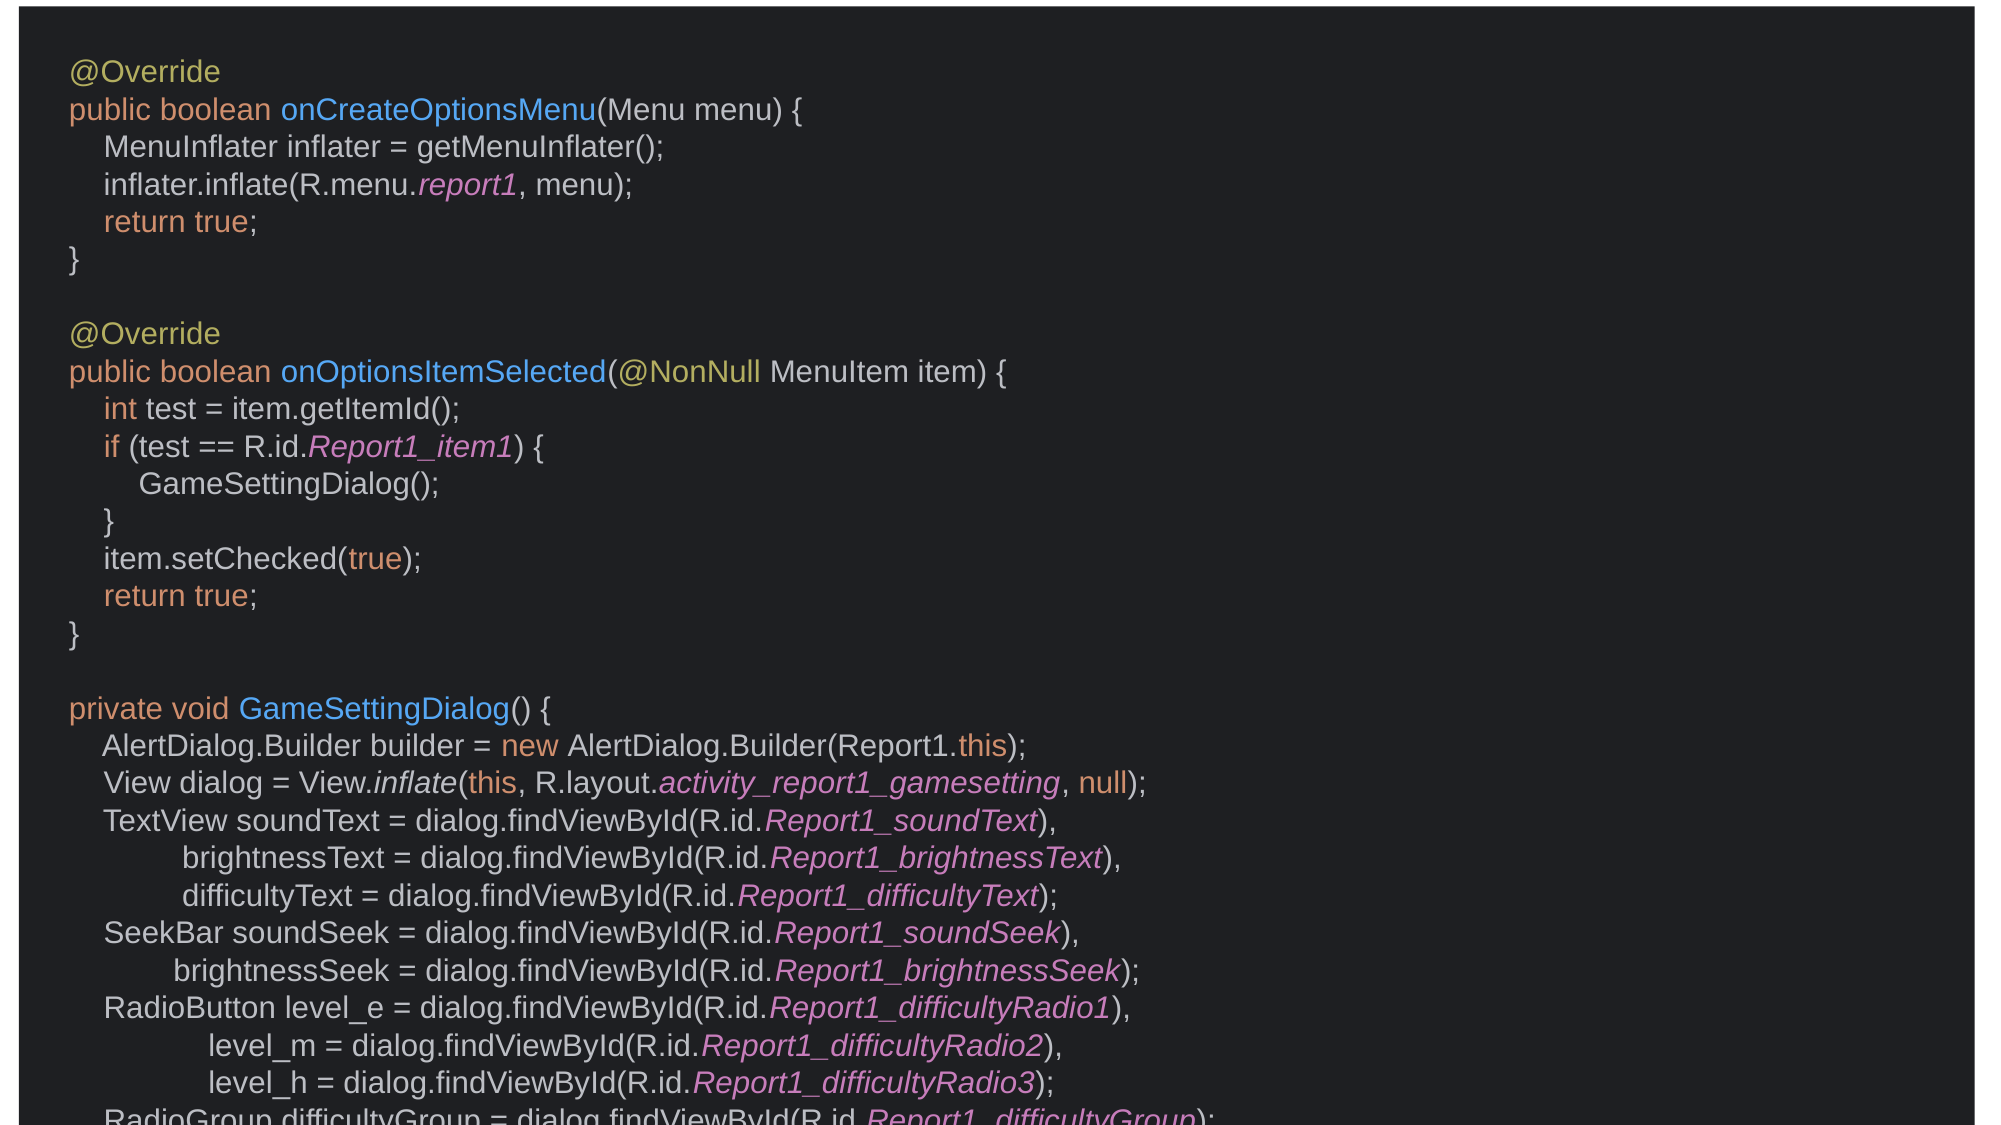

@Override
    public boolean onCreateOptionsMenu(Menu menu) {
        MenuInflater inflater = getMenuInflater();
        inflater.inflate(R.menu.report1, menu);
        return true;
    }
    @Override
    public boolean onOptionsItemSelected(@NonNull MenuItem item) {
        int test = item.getItemId();
        if (test == R.id.Report1_item1) {
            GameSettingDialog();
        }
        item.setChecked(true);
        return true;
    }
    private void GameSettingDialog() {
        AlertDialog.Builder builder = new AlertDialog.Builder(Report1.this);
        View dialog = View.inflate(this, R.layout.activity_report1_gamesetting, null);
        TextView soundText = dialog.findViewById(R.id.Report1_soundText),
                 brightnessText = dialog.findViewById(R.id.Report1_brightnessText),
                 difficultyText = dialog.findViewById(R.id.Report1_difficultyText);
        SeekBar soundSeek = dialog.findViewById(R.id.Report1_soundSeek),
                brightnessSeek = dialog.findViewById(R.id.Report1_brightnessSeek);
        RadioButton level_e = dialog.findViewById(R.id.Report1_difficultyRadio1),
                    level_m = dialog.findViewById(R.id.Report1_difficultyRadio2),
                    level_h = dialog.findViewById(R.id.Report1_difficultyRadio3);
        RadioGroup difficultyGroup = dialog.findViewById(R.id.Report1_difficultyGroup);